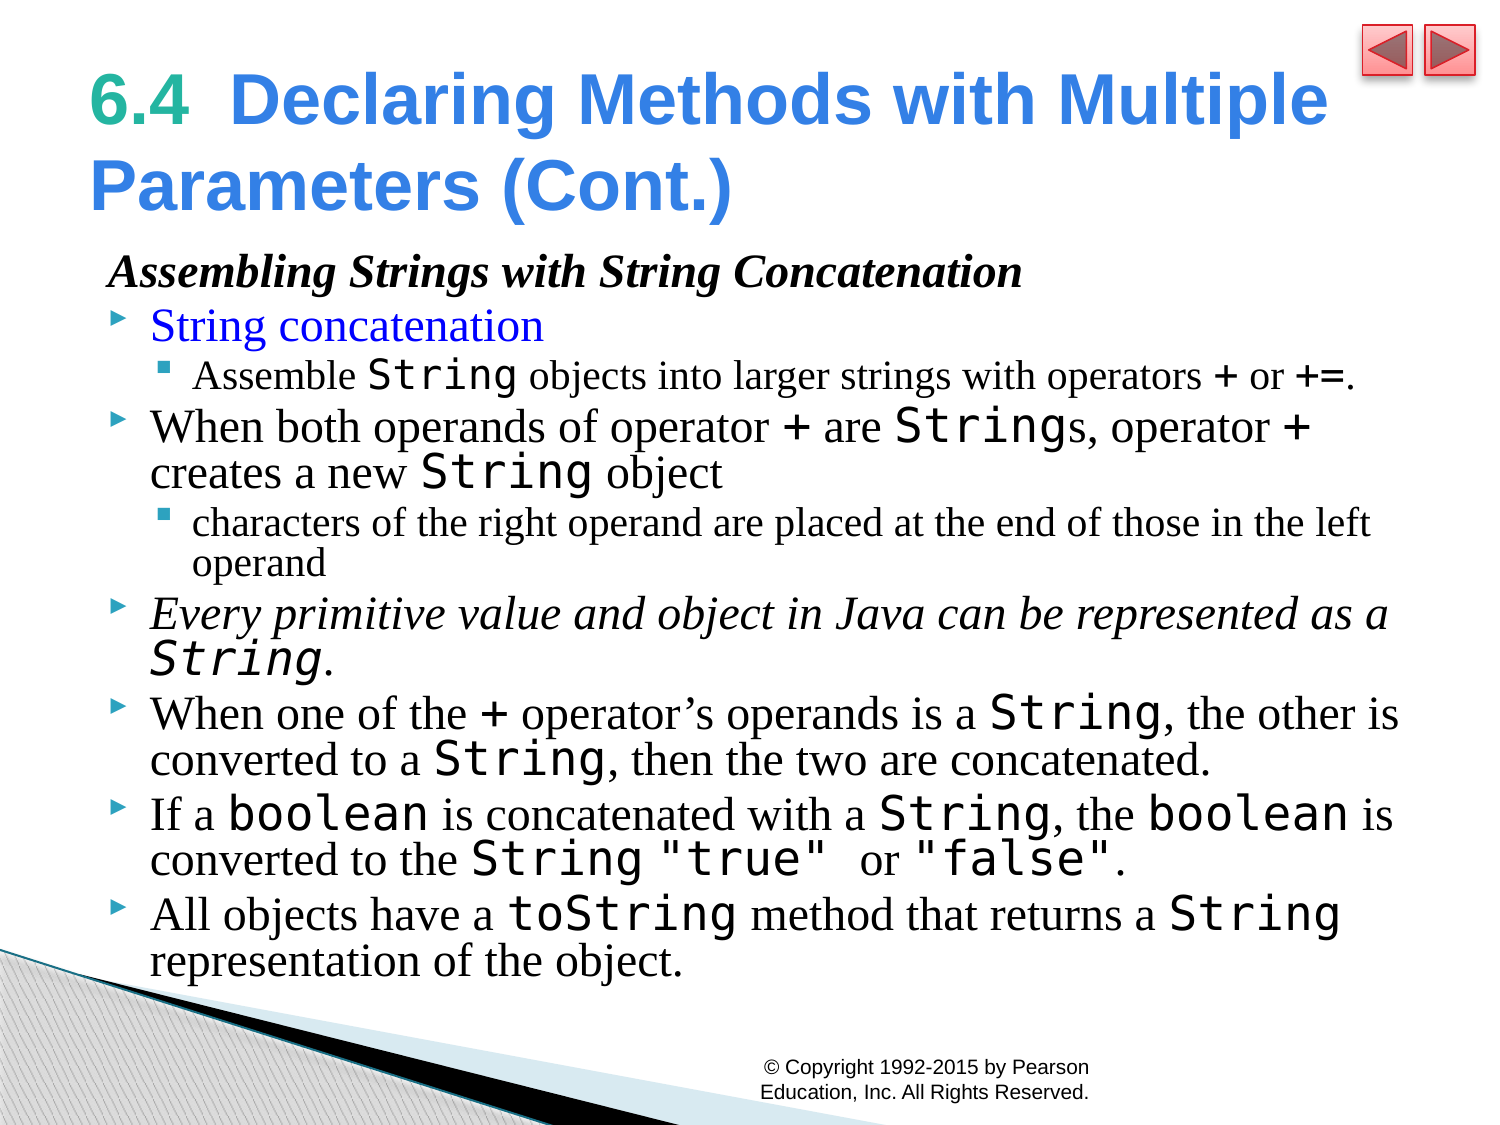

# 6.4  Declaring Methods with Multiple Parameters (Cont.)
Assembling Strings with String Concatenation
String concatenation
Assemble String objects into larger strings with operators + or +=.
When both operands of operator + are Strings, operator + creates a new String object
characters of the right operand are placed at the end of those in the left operand
Every primitive value and object in Java can be represented as a String.
When one of the + operator’s operands is a String, the other is converted to a String, then the two are concatenated.
If a boolean is concatenated with a String, the boolean is converted to the String "true" or "false".
All objects have a toString method that returns a String representation of the object.
© Copyright 1992-2015 by Pearson Education, Inc. All Rights Reserved.